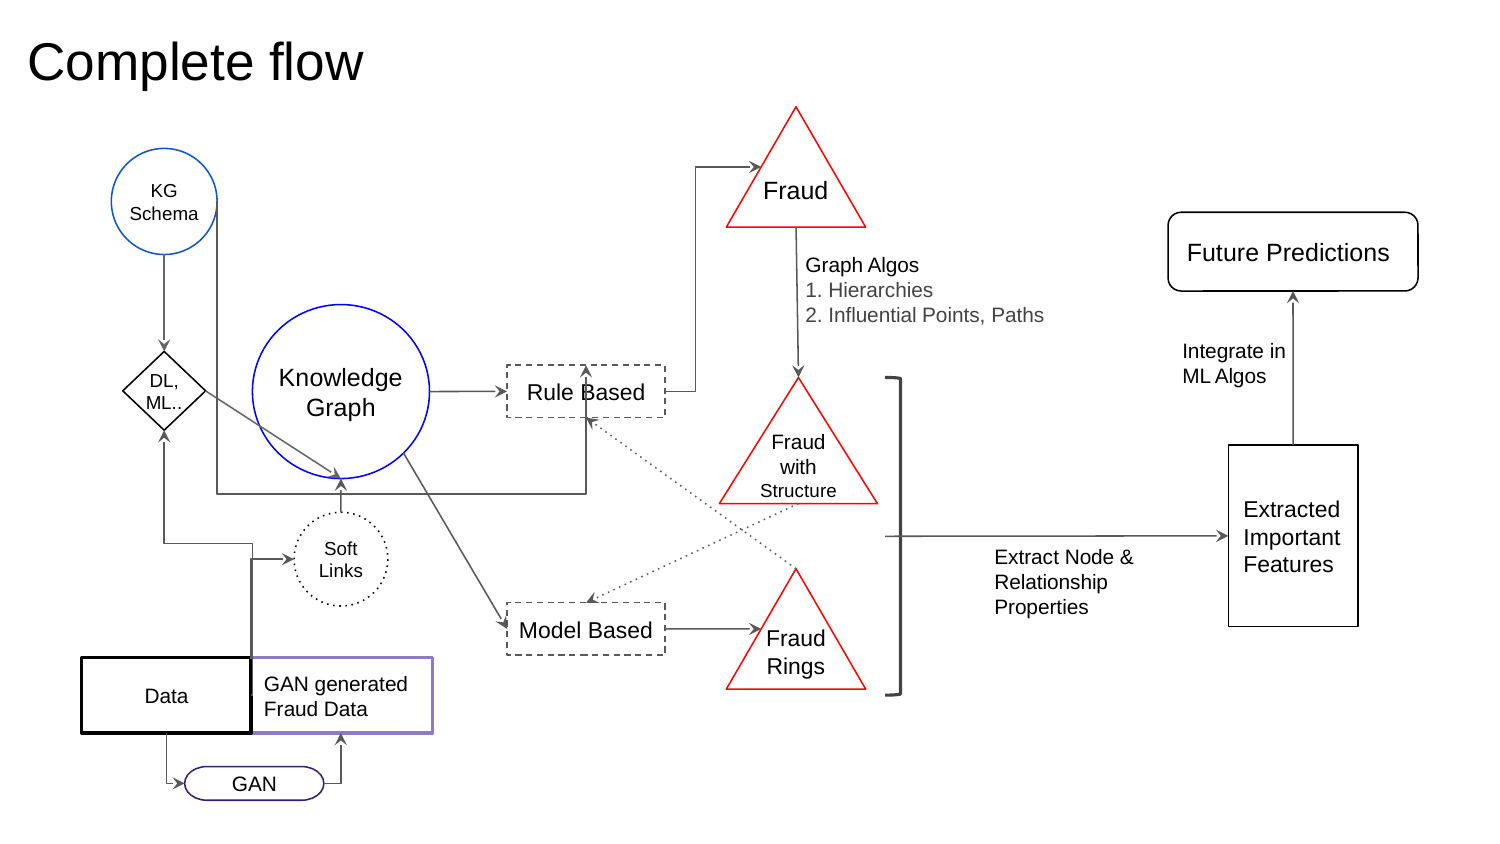

# Complete flow
Fraud
KG Schema
Future Predictions
Graph Algos
1. Hierarchies
2. Influential Points, Paths
Knowledge
Graph
Integrate in ML Algos
DL,ML..
Rule Based
Fraud
with
Structure

Extracted
Important Features
Soft Links
Extract Node & Relationship Properties
Fraud
Rings
Model Based
Data
GAN generated Fraud Data
GAN